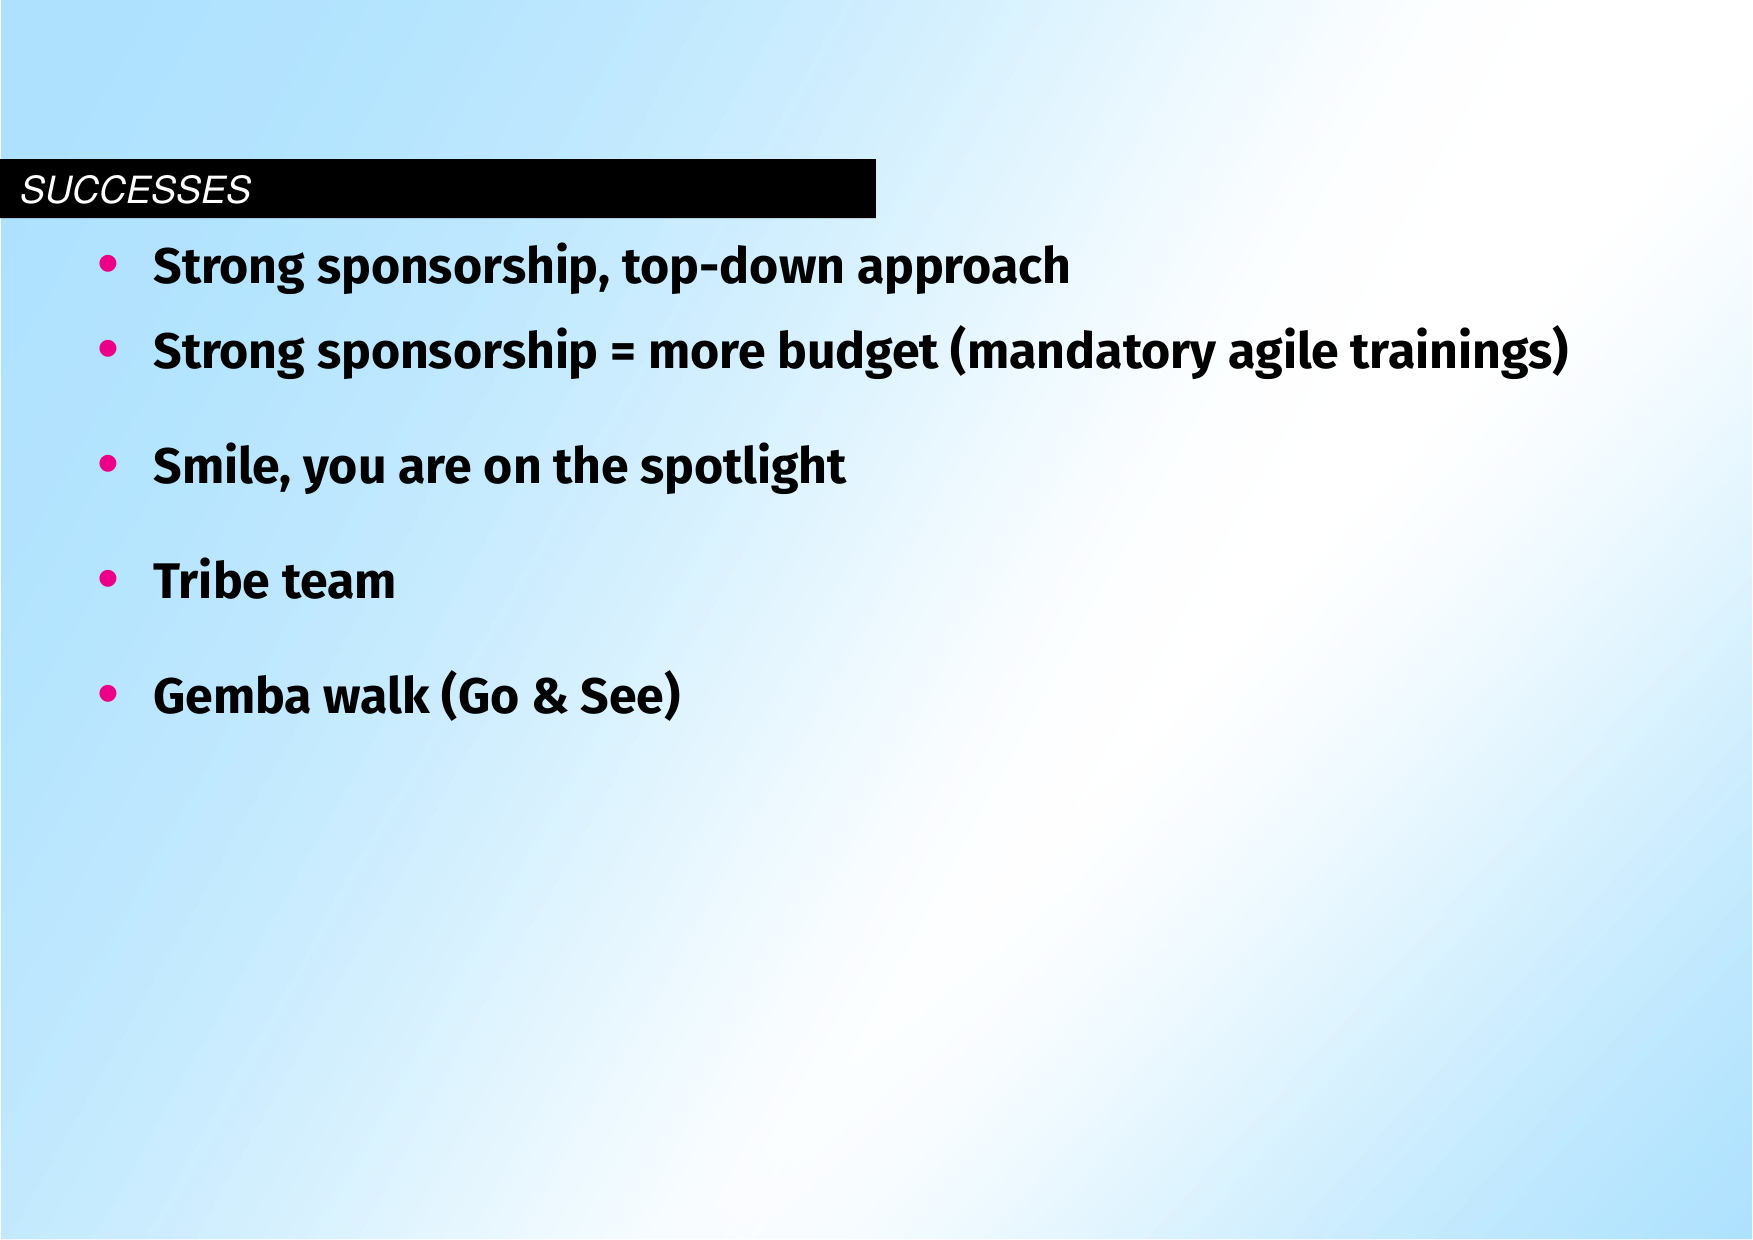

# Successes
Strong sponsorship, top-down approach
Strong sponsorship = more budget (mandatory agile trainings)
Smile, you are on the spotlight
Tribe team
Gemba walk (Go & See)